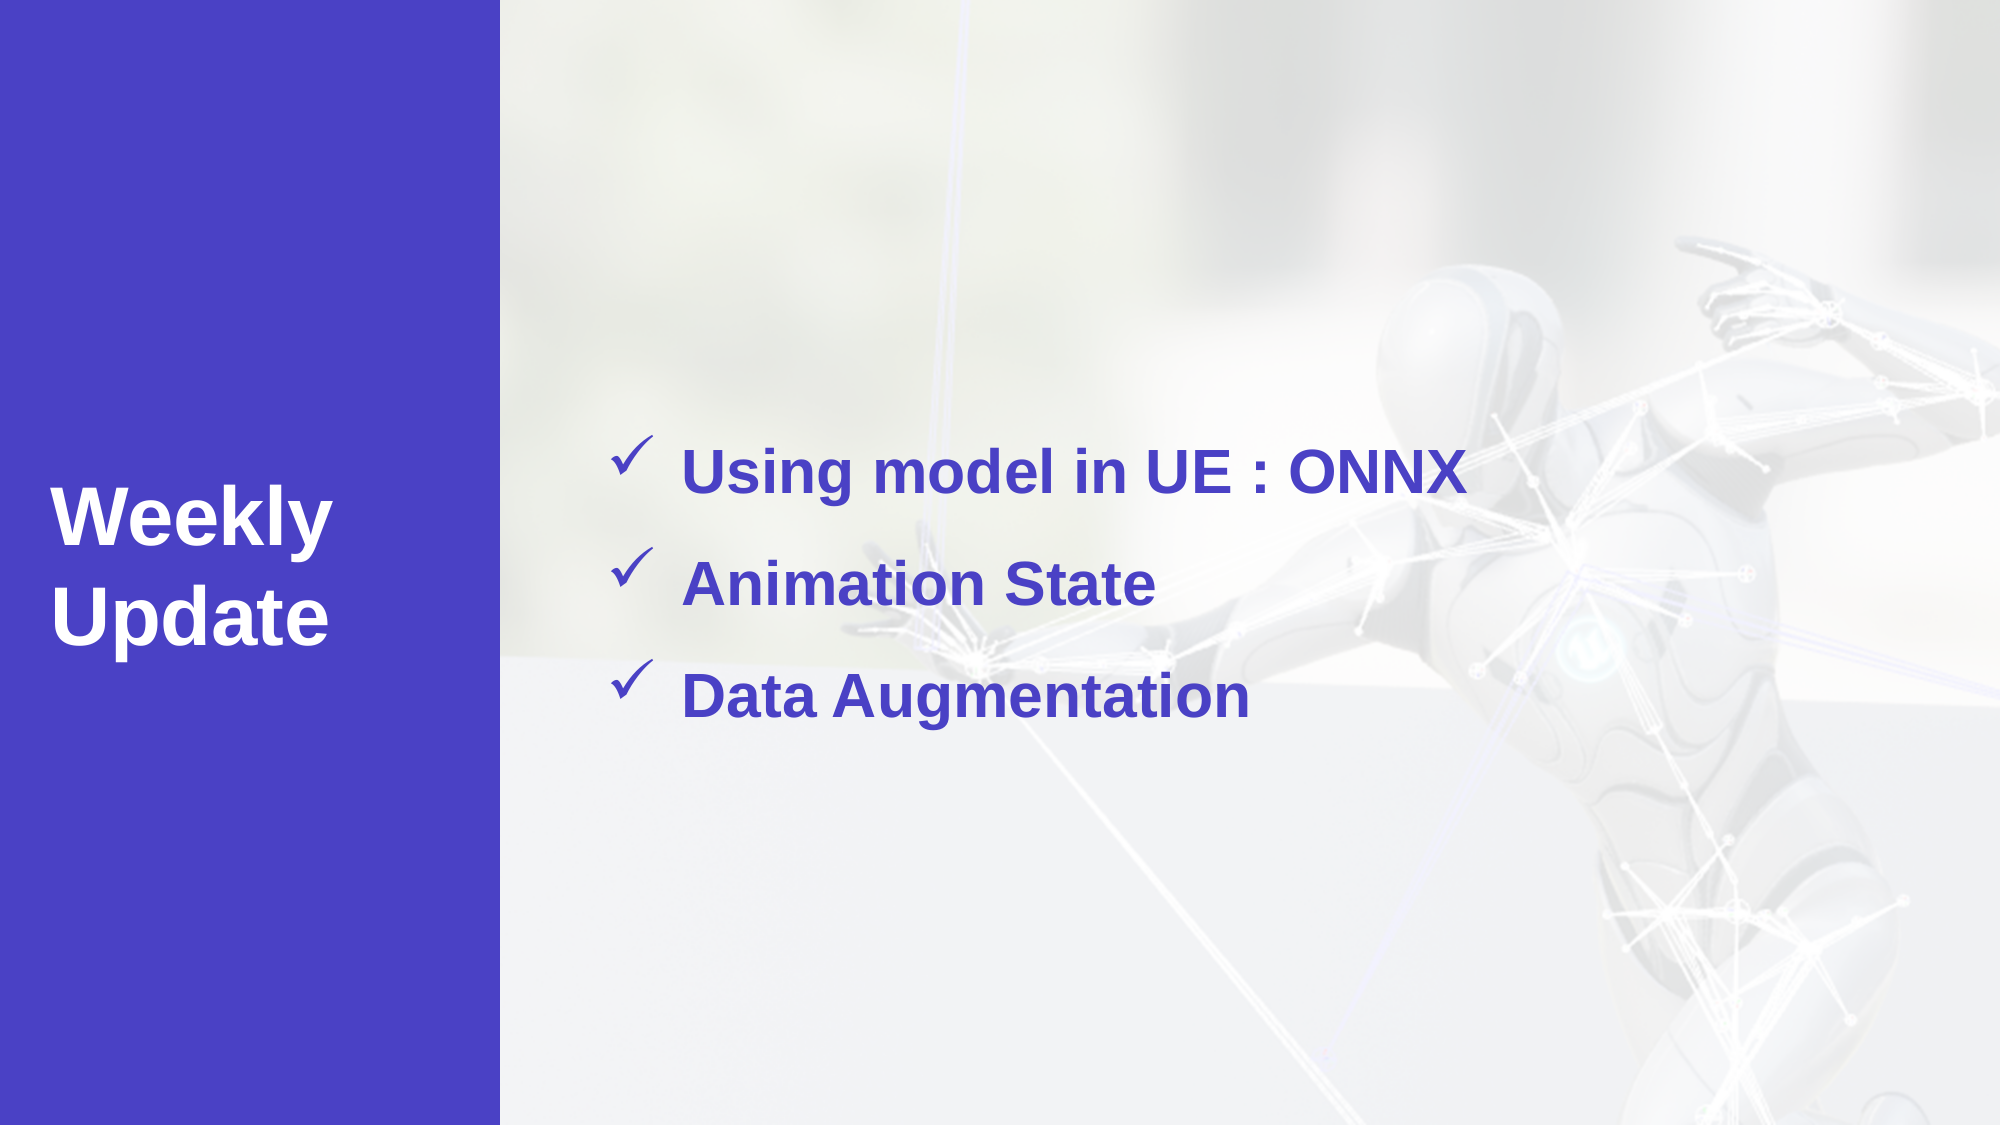

Using model in UE : ONNX
Animation State
Data Augmentation

Weekly
Update